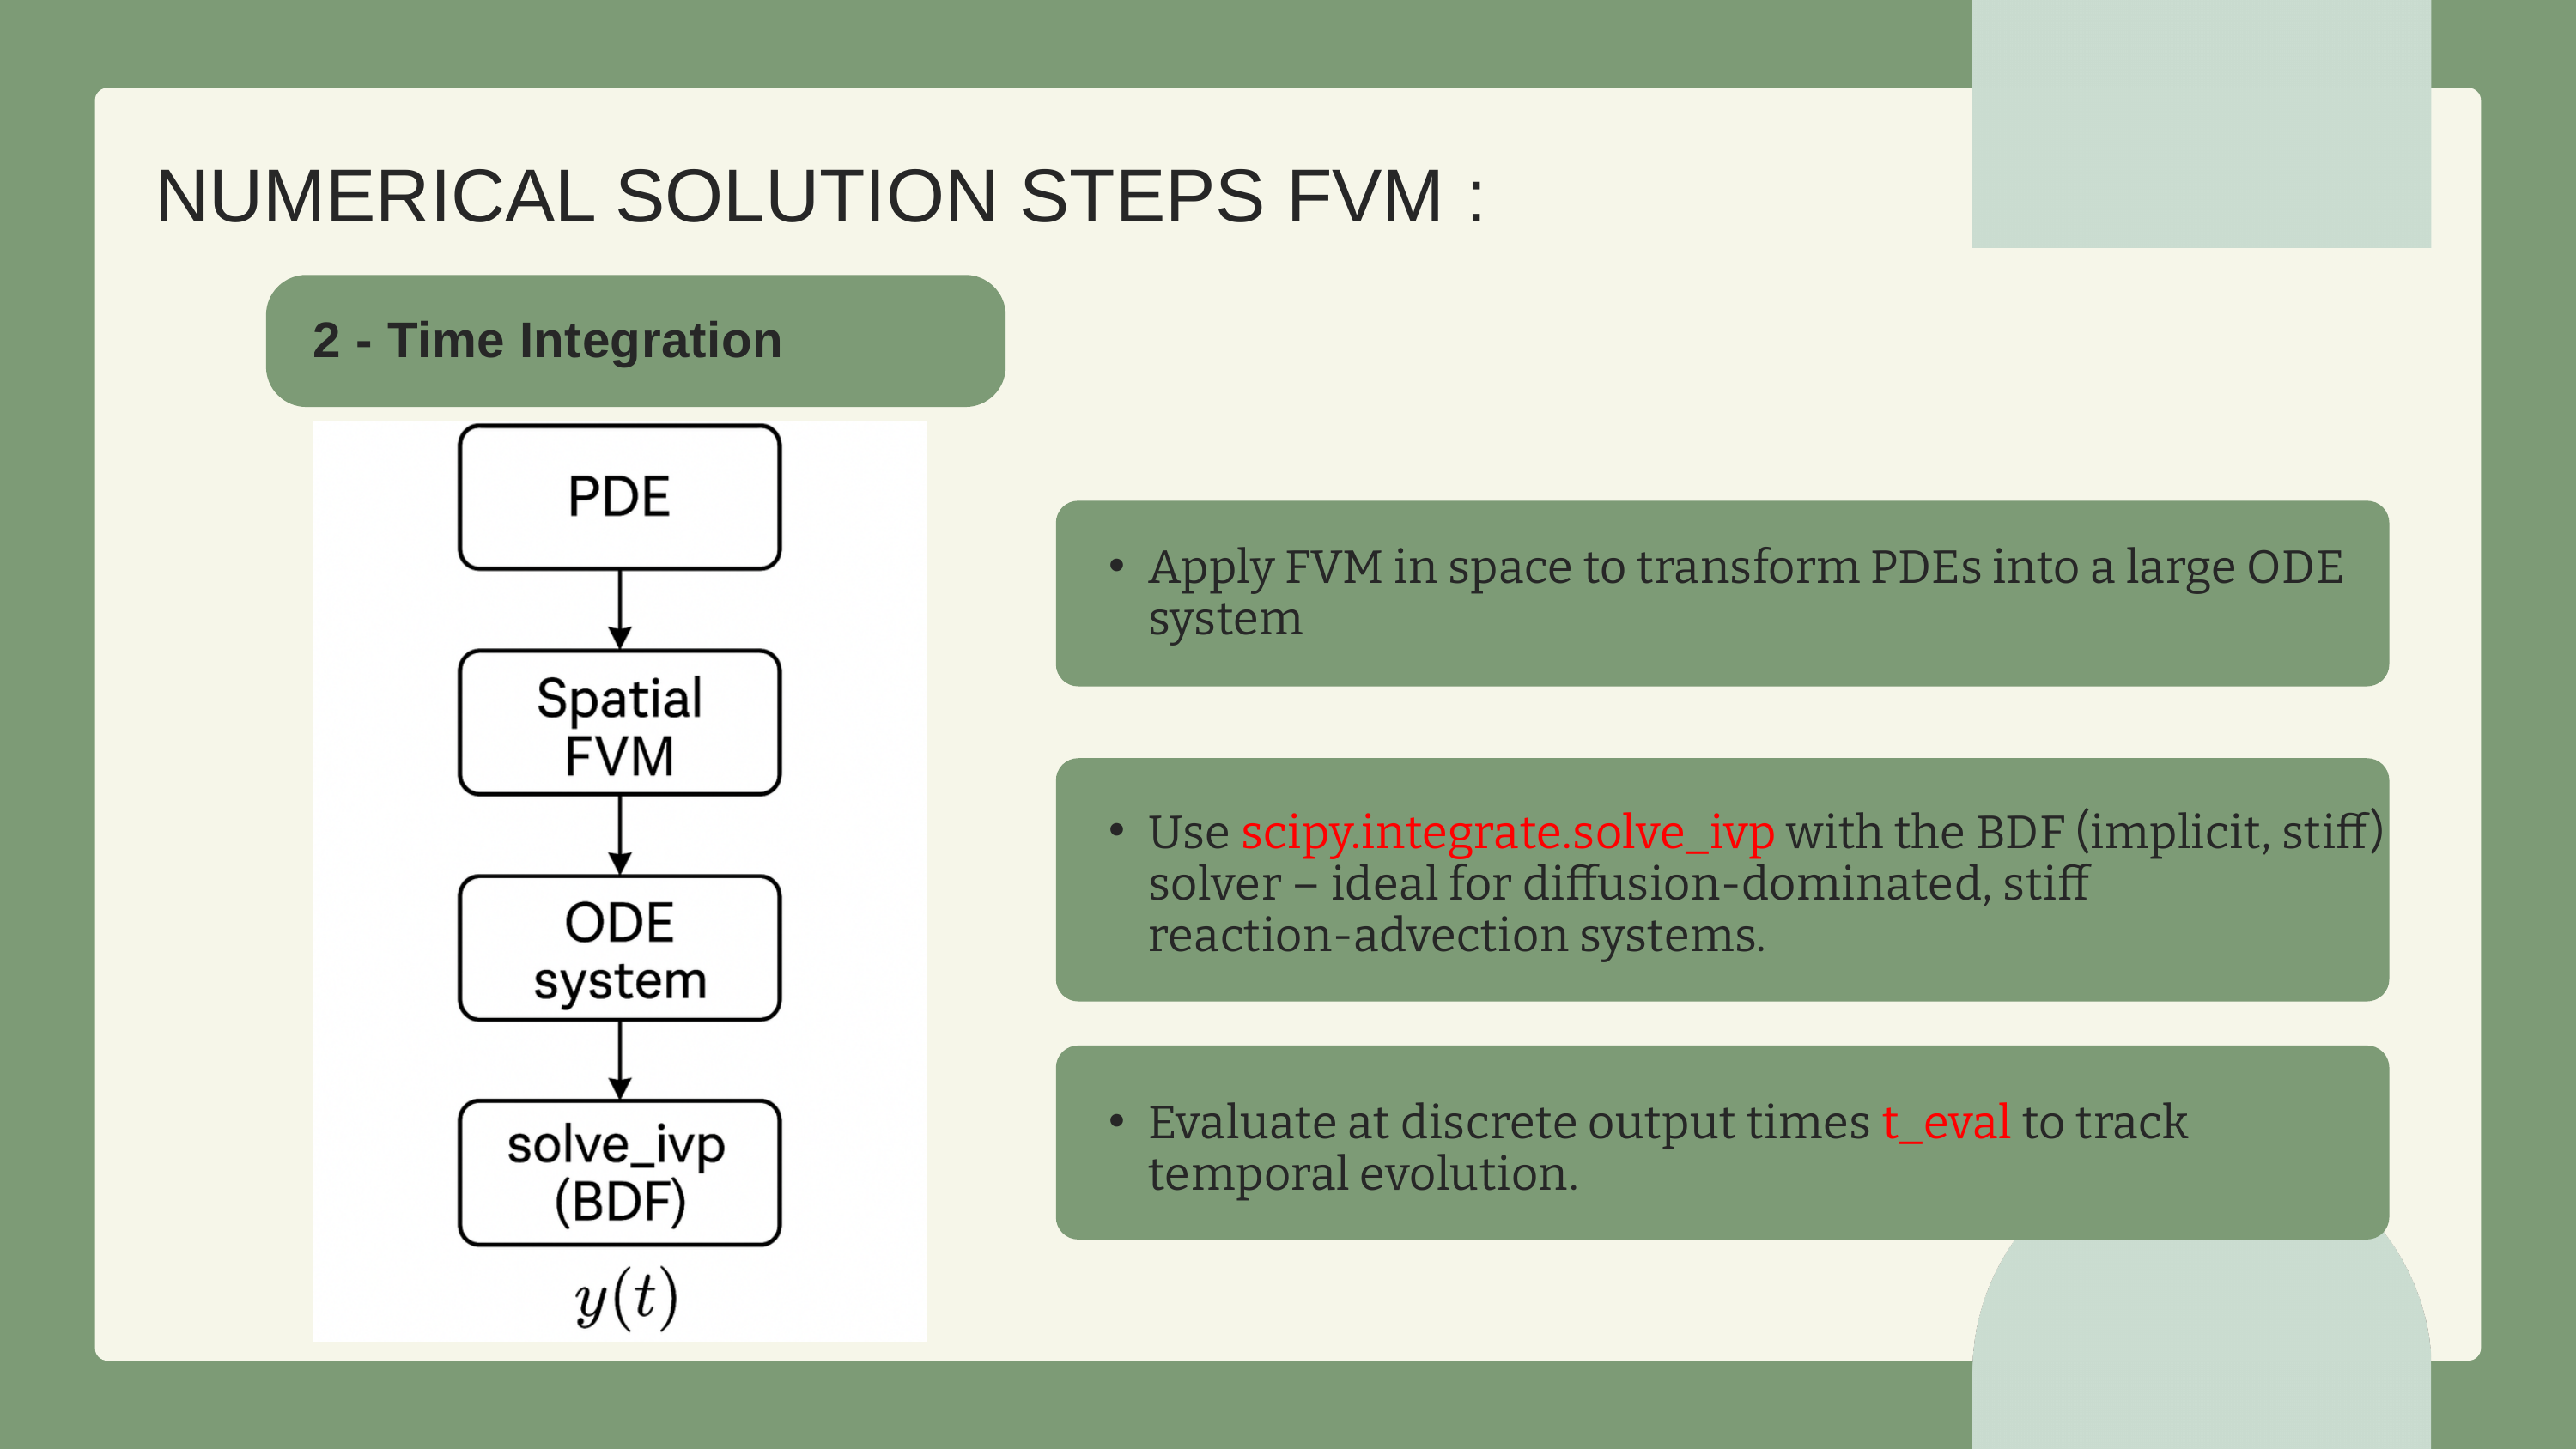

NUMERICAL SOLUTION STEPS FVM :

2 - Time Integration

Apply FVM in space to transform PDEs into a large ODE system

Use scipy.integrate.solve_ivp with the BDF (implicit, stiff) solver – ideal for diffusion‑dominated, stiff reaction‑advection systems.

Evaluate at discrete output times t_eval​ to track temporal evolution.